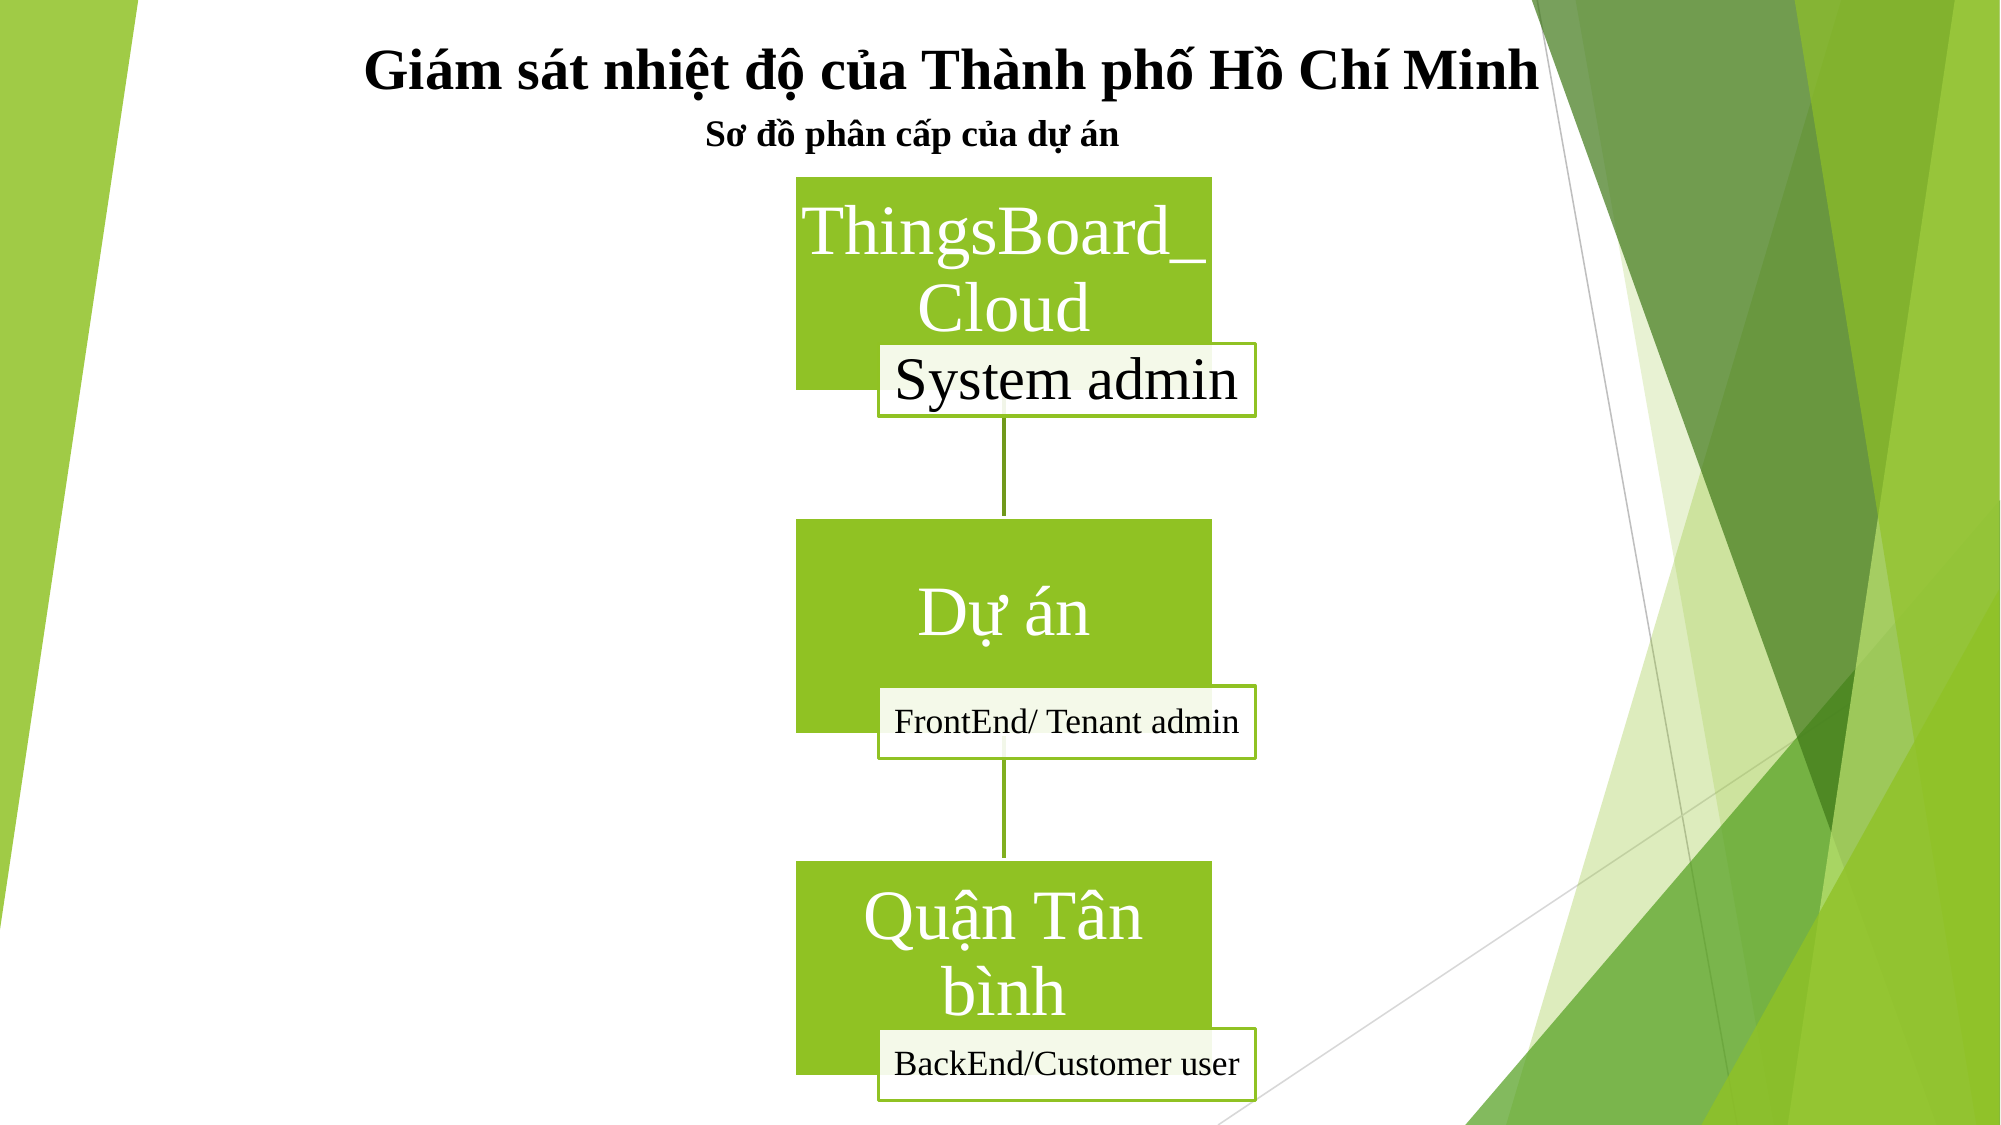

Giám sát nhiệt độ của Thành phố Hồ Chí Minh
Sơ đồ phân cấp của dự án

ThingsBoard_ Cloud

System admin

Dự án

FrontEnd/ Tenant admin

Quận Tân bình

BackEnd/Customer user